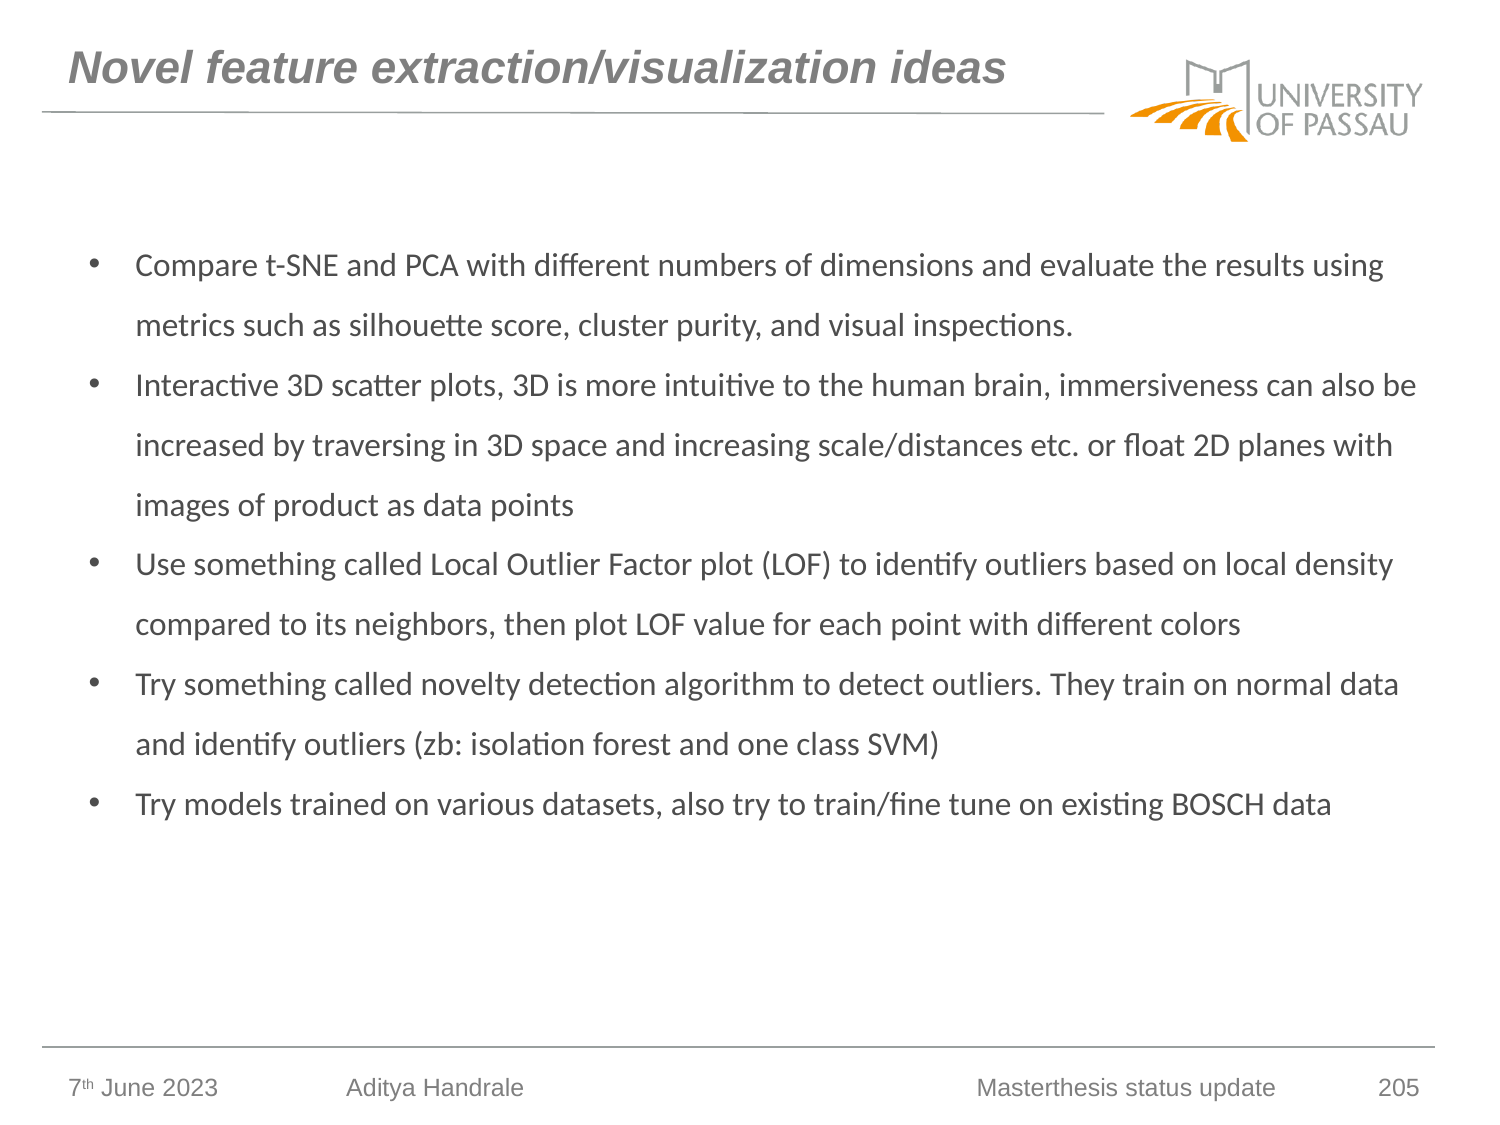

# Novel feature extraction/visualization ideas
Compare t-SNE and PCA with different numbers of dimensions and evaluate the results using metrics such as silhouette score, cluster purity, and visual inspections.
Interactive 3D scatter plots, 3D is more intuitive to the human brain, immersiveness can also be increased by traversing in 3D space and increasing scale/distances etc. or float 2D planes with images of product as data points
Use something called Local Outlier Factor plot (LOF) to identify outliers based on local density compared to its neighbors, then plot LOF value for each point with different colors
Try something called novelty detection algorithm to detect outliers. They train on normal data and identify outliers (zb: isolation forest and one class SVM)
Try models trained on various datasets, also try to train/fine tune on existing BOSCH data

7th June 2023
Aditya Handrale
Masterthesis status update
205